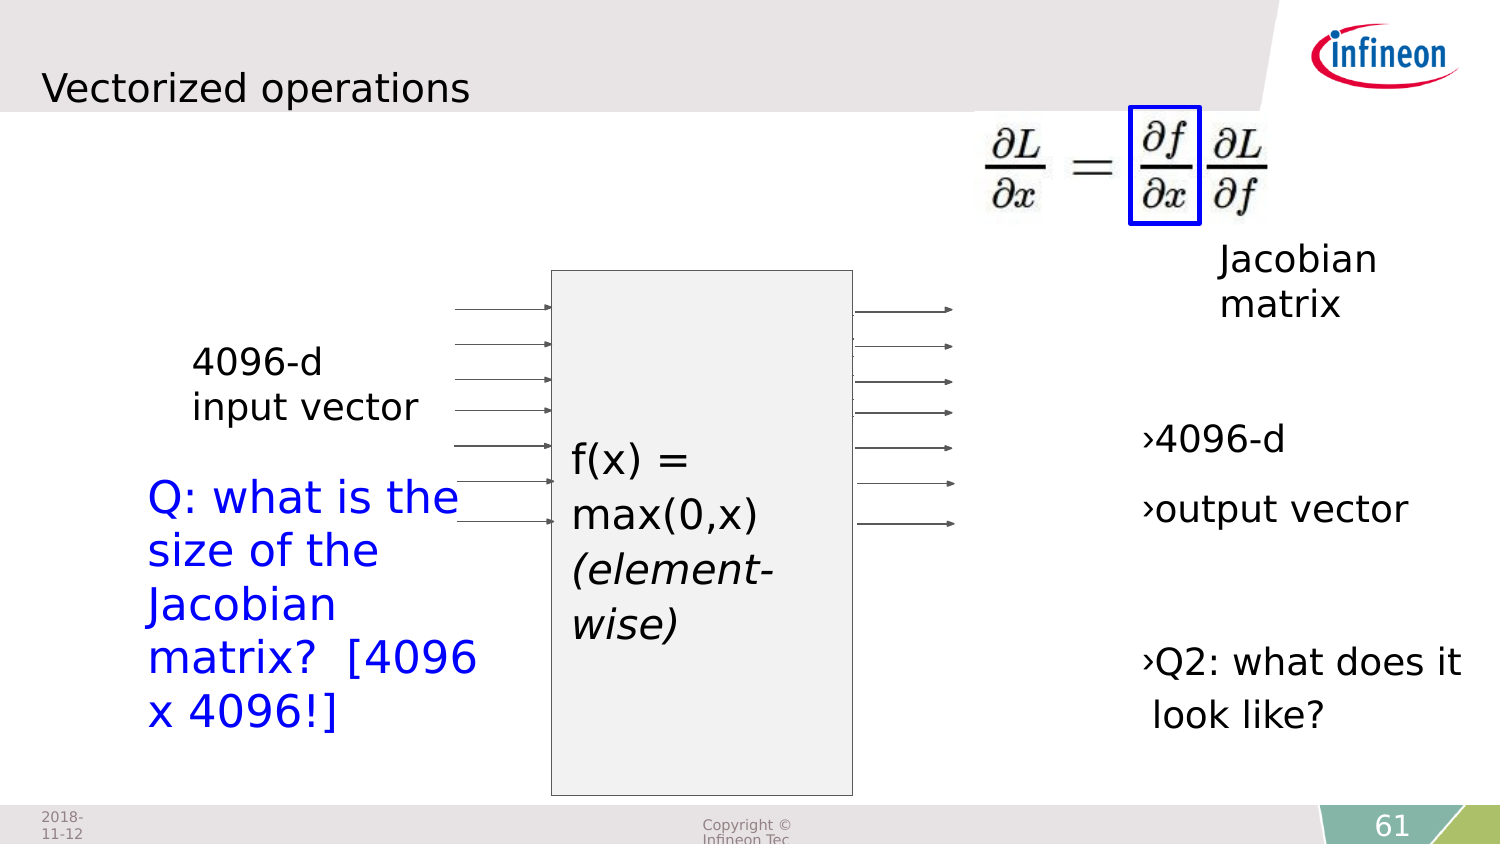

# Vectorized operations

Jacobian matrix

4096-d
output vector

Q2: what does it  look like?
| f(x) = max(0,x) (element- wise) |  |
| --- | --- |
|  |  |
|  |  |
|  |  |
|  |  |
|  |  |
|  |  |

4096-d
input vector

Q: what is the  size of the  Jacobian matrix?  [4096 x 4096!]

2018-11-12
Copyright © Infineon Technologies AG 2018. All rights reserved.
61